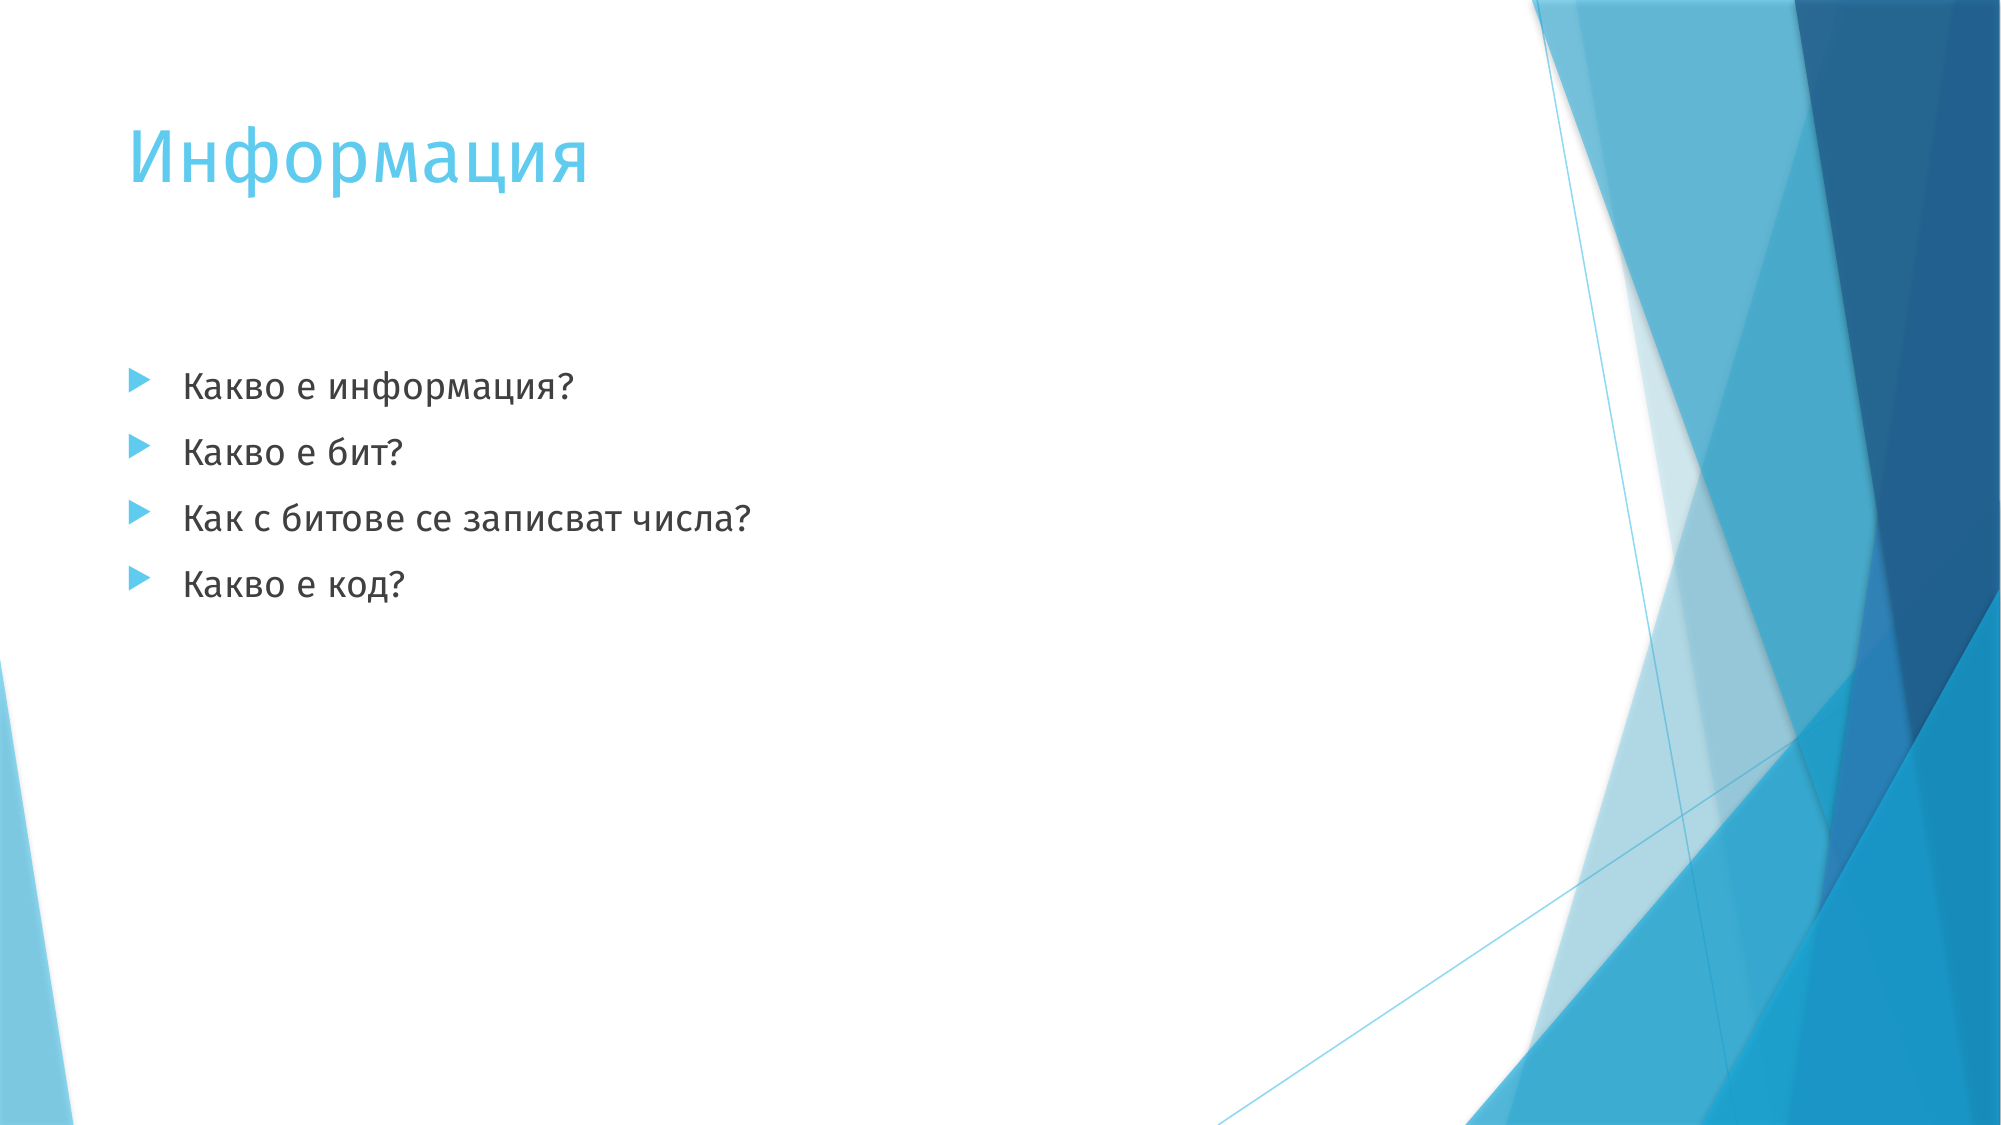

# Информация
Какво е информация?
Какво е бит?
Как с битове се записват числа?
Какво е код?